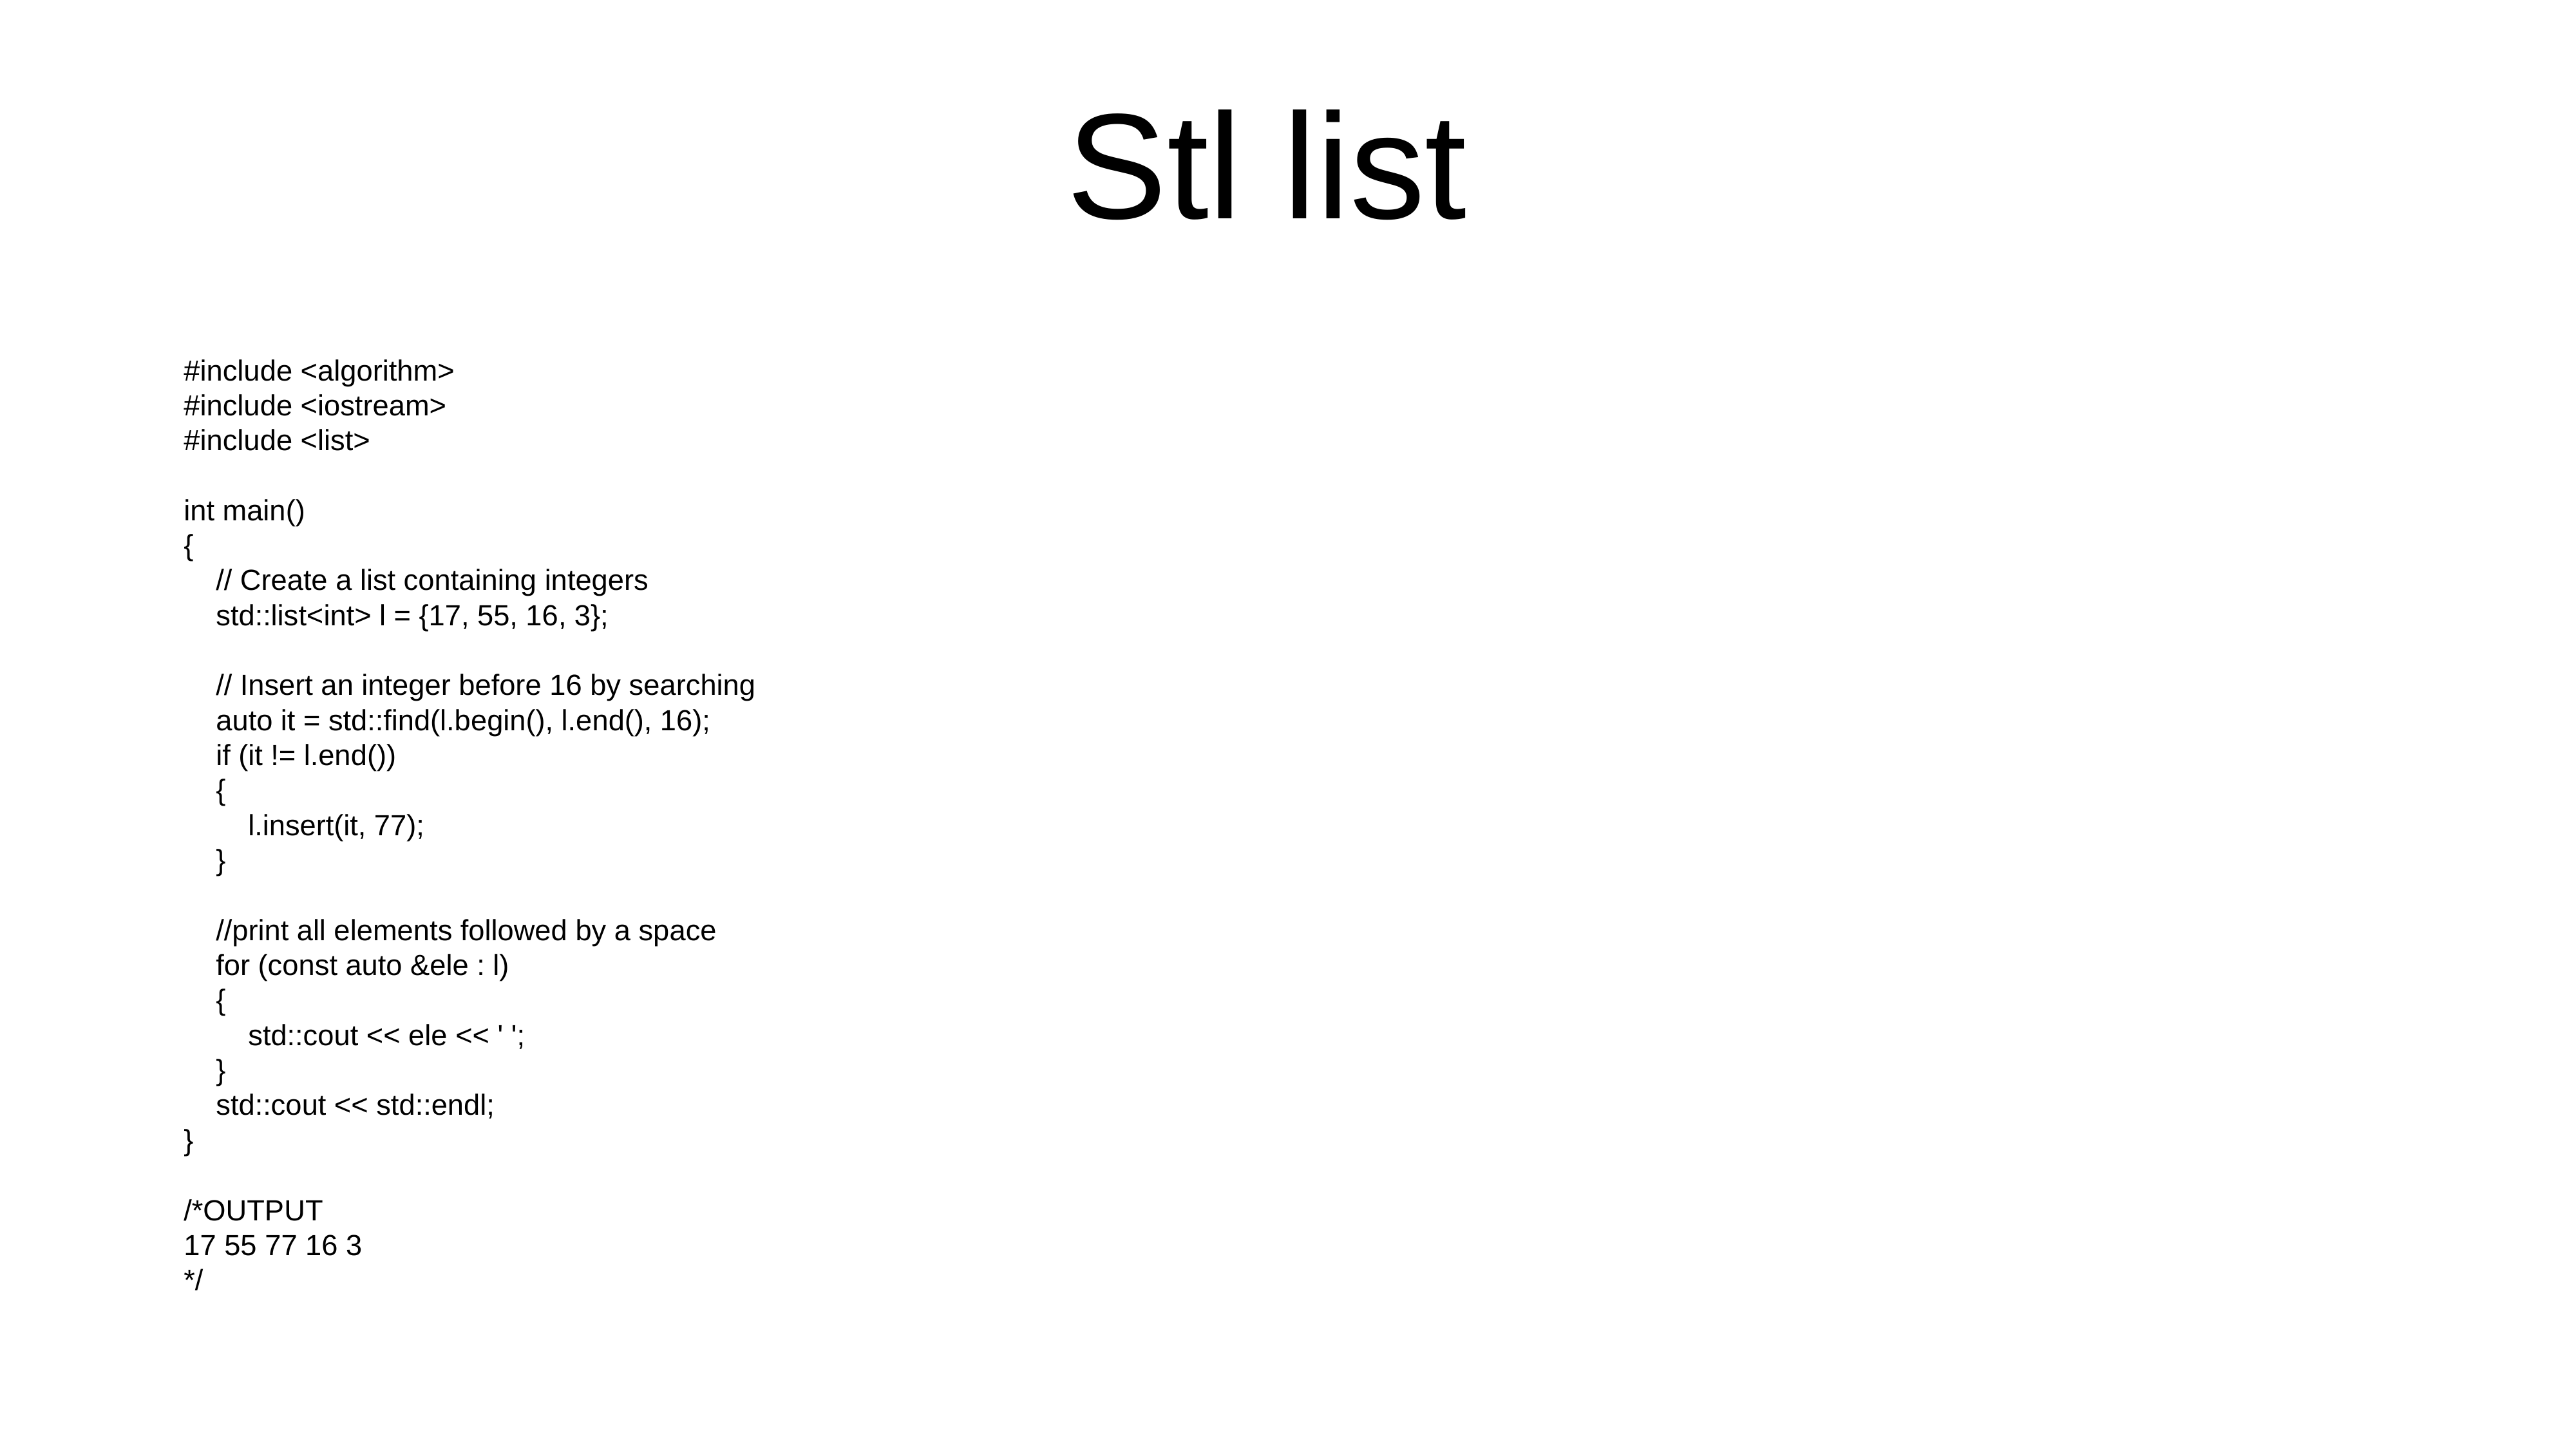

# Stl list
#include <algorithm>
#include <iostream>
#include <list>

int main()
{
    // Create a list containing integers
    std::list<int> l = {17, 55, 16, 3};

    // Insert an integer before 16 by searching
    auto it = std::find(l.begin(), l.end(), 16);
    if (it != l.end())
    {
        l.insert(it, 77);
    }

    //print all elements followed by a space
    for (const auto &ele : l)
    {
        std::cout << ele << ' ';
    }
    std::cout << std::endl;
}

/*OUTPUT
17 55 77 16 3
*/